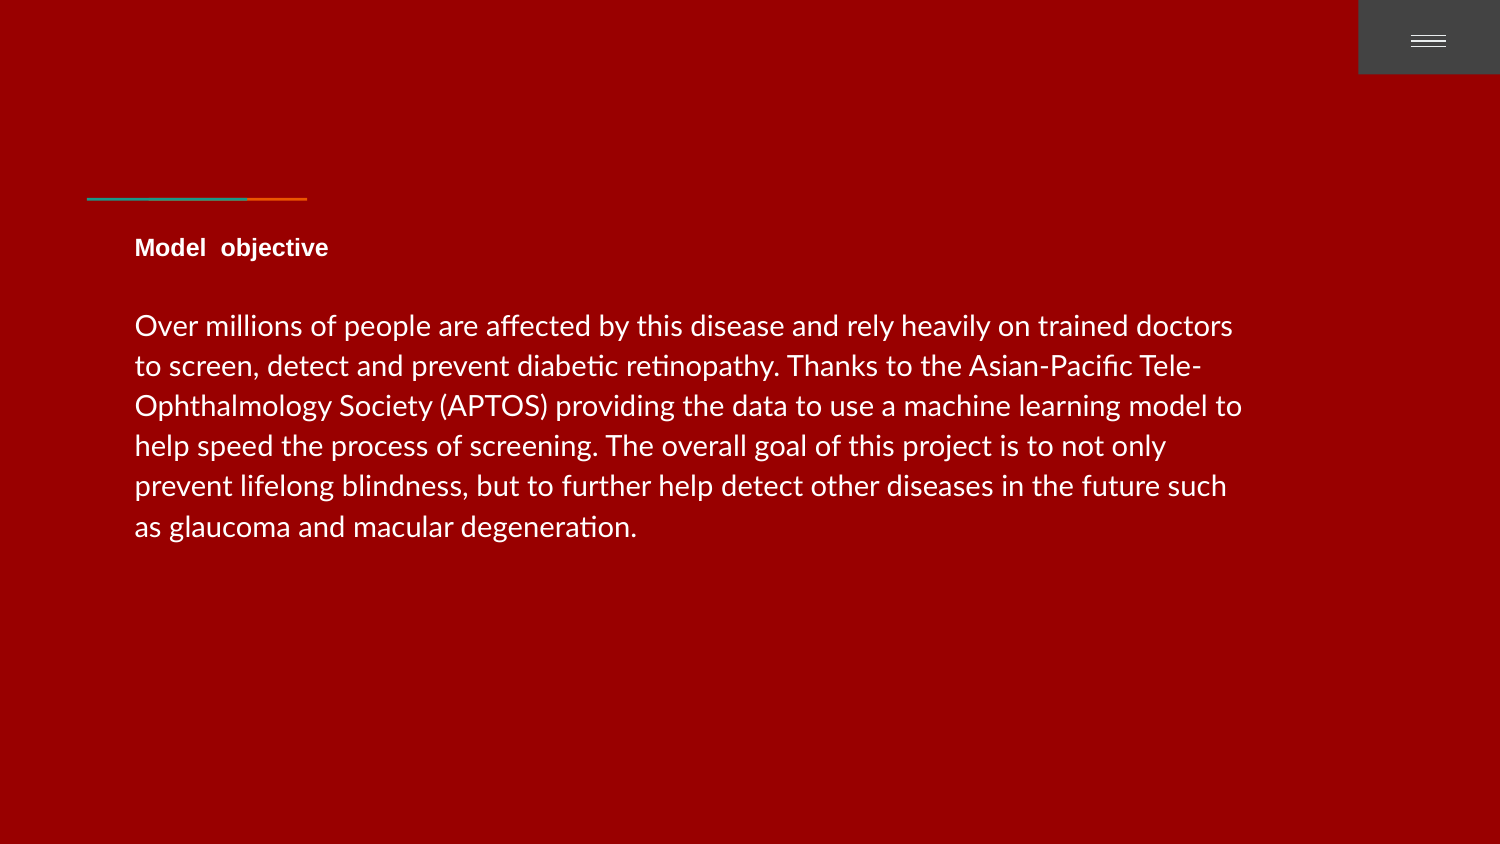

# Model  objective
Over millions of people are affected by this disease and rely heavily on trained doctors to screen, detect and prevent diabetic retinopathy. Thanks to the Asian-Pacific Tele-Ophthalmology Society (APTOS) providing the data to use a machine learning model to help speed the process of screening. The overall goal of this project is to not only prevent lifelong blindness, but to further help detect other diseases in the future such as glaucoma and macular degeneration.